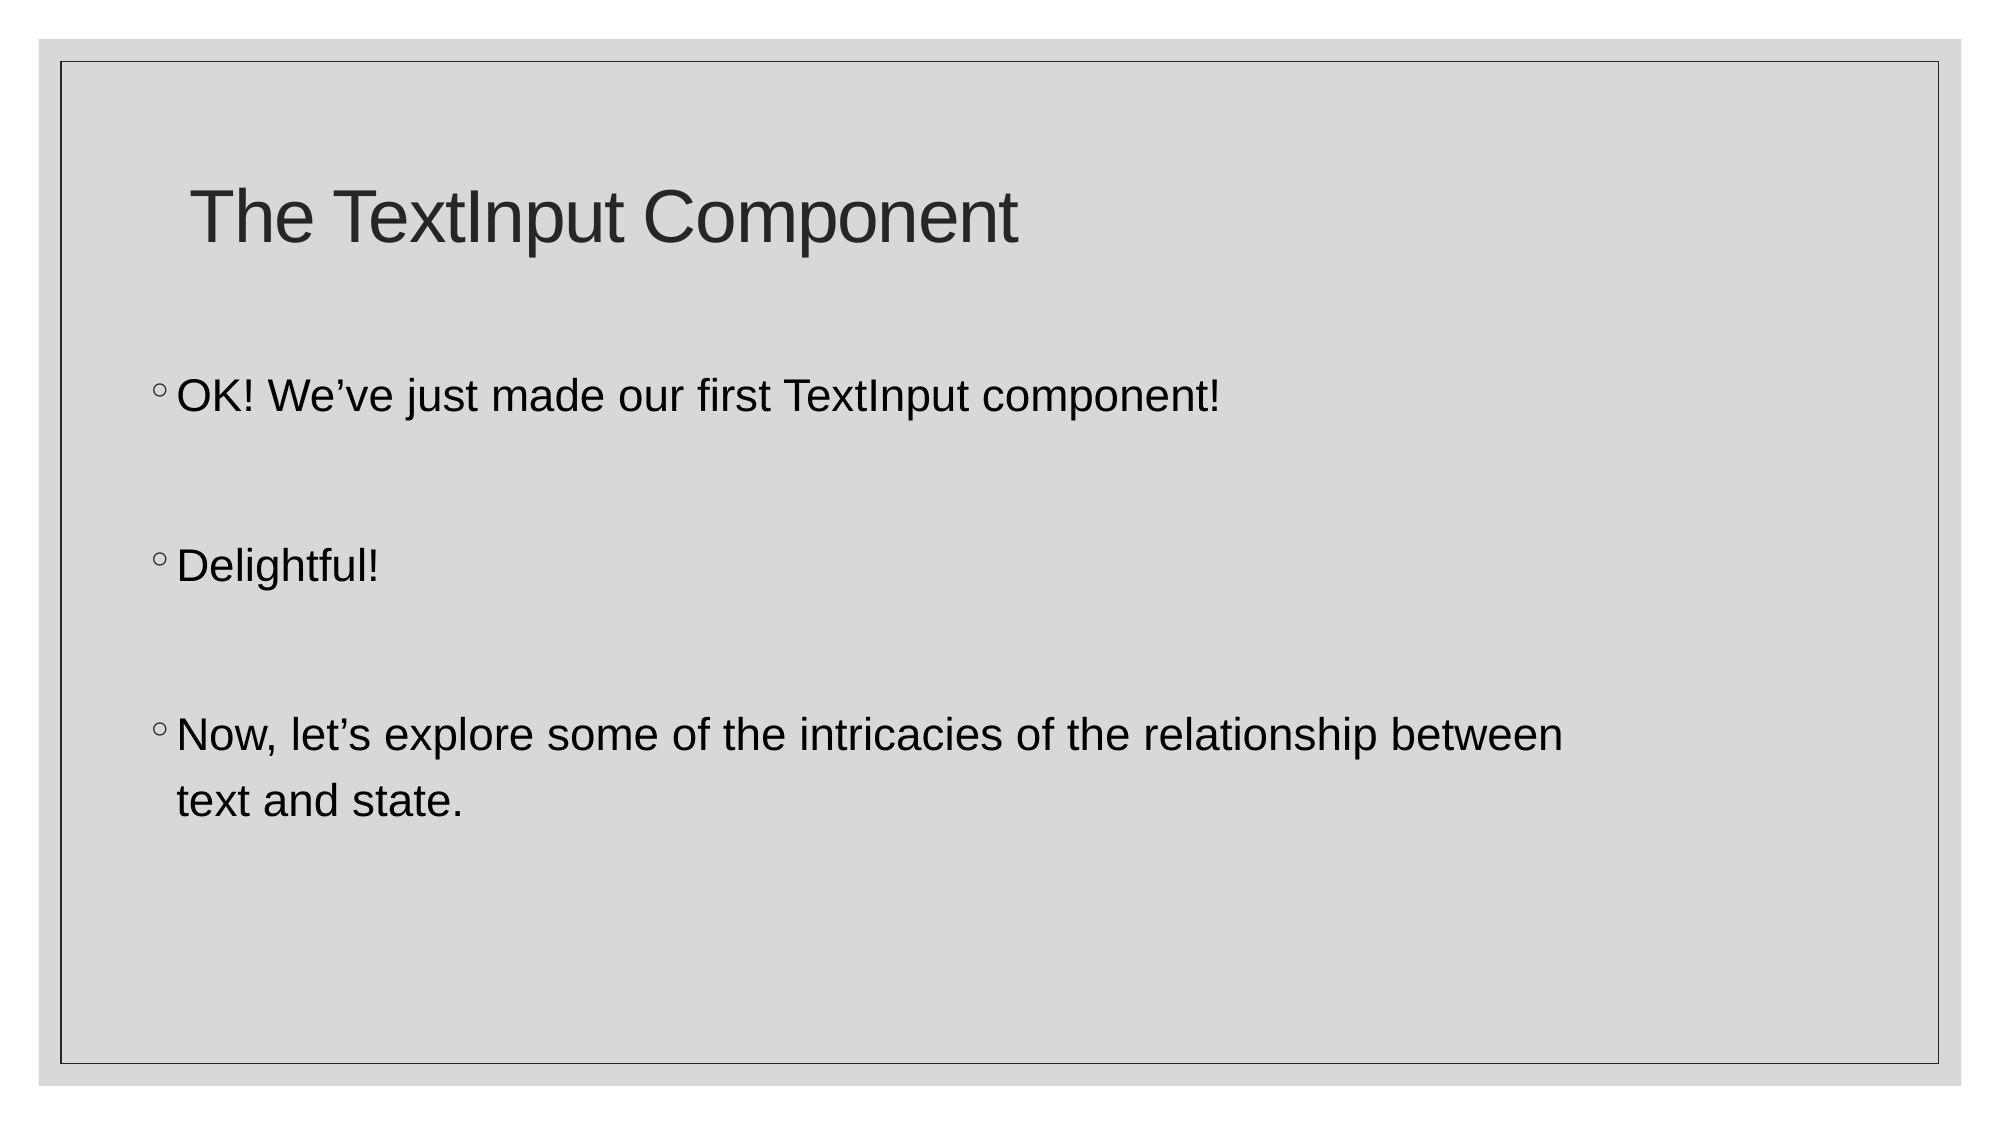

# The TextInput Component
OK! We’ve just made our first TextInput component!

Delightful!

Now, let’s explore some of the intricacies of the relationship between text and state.